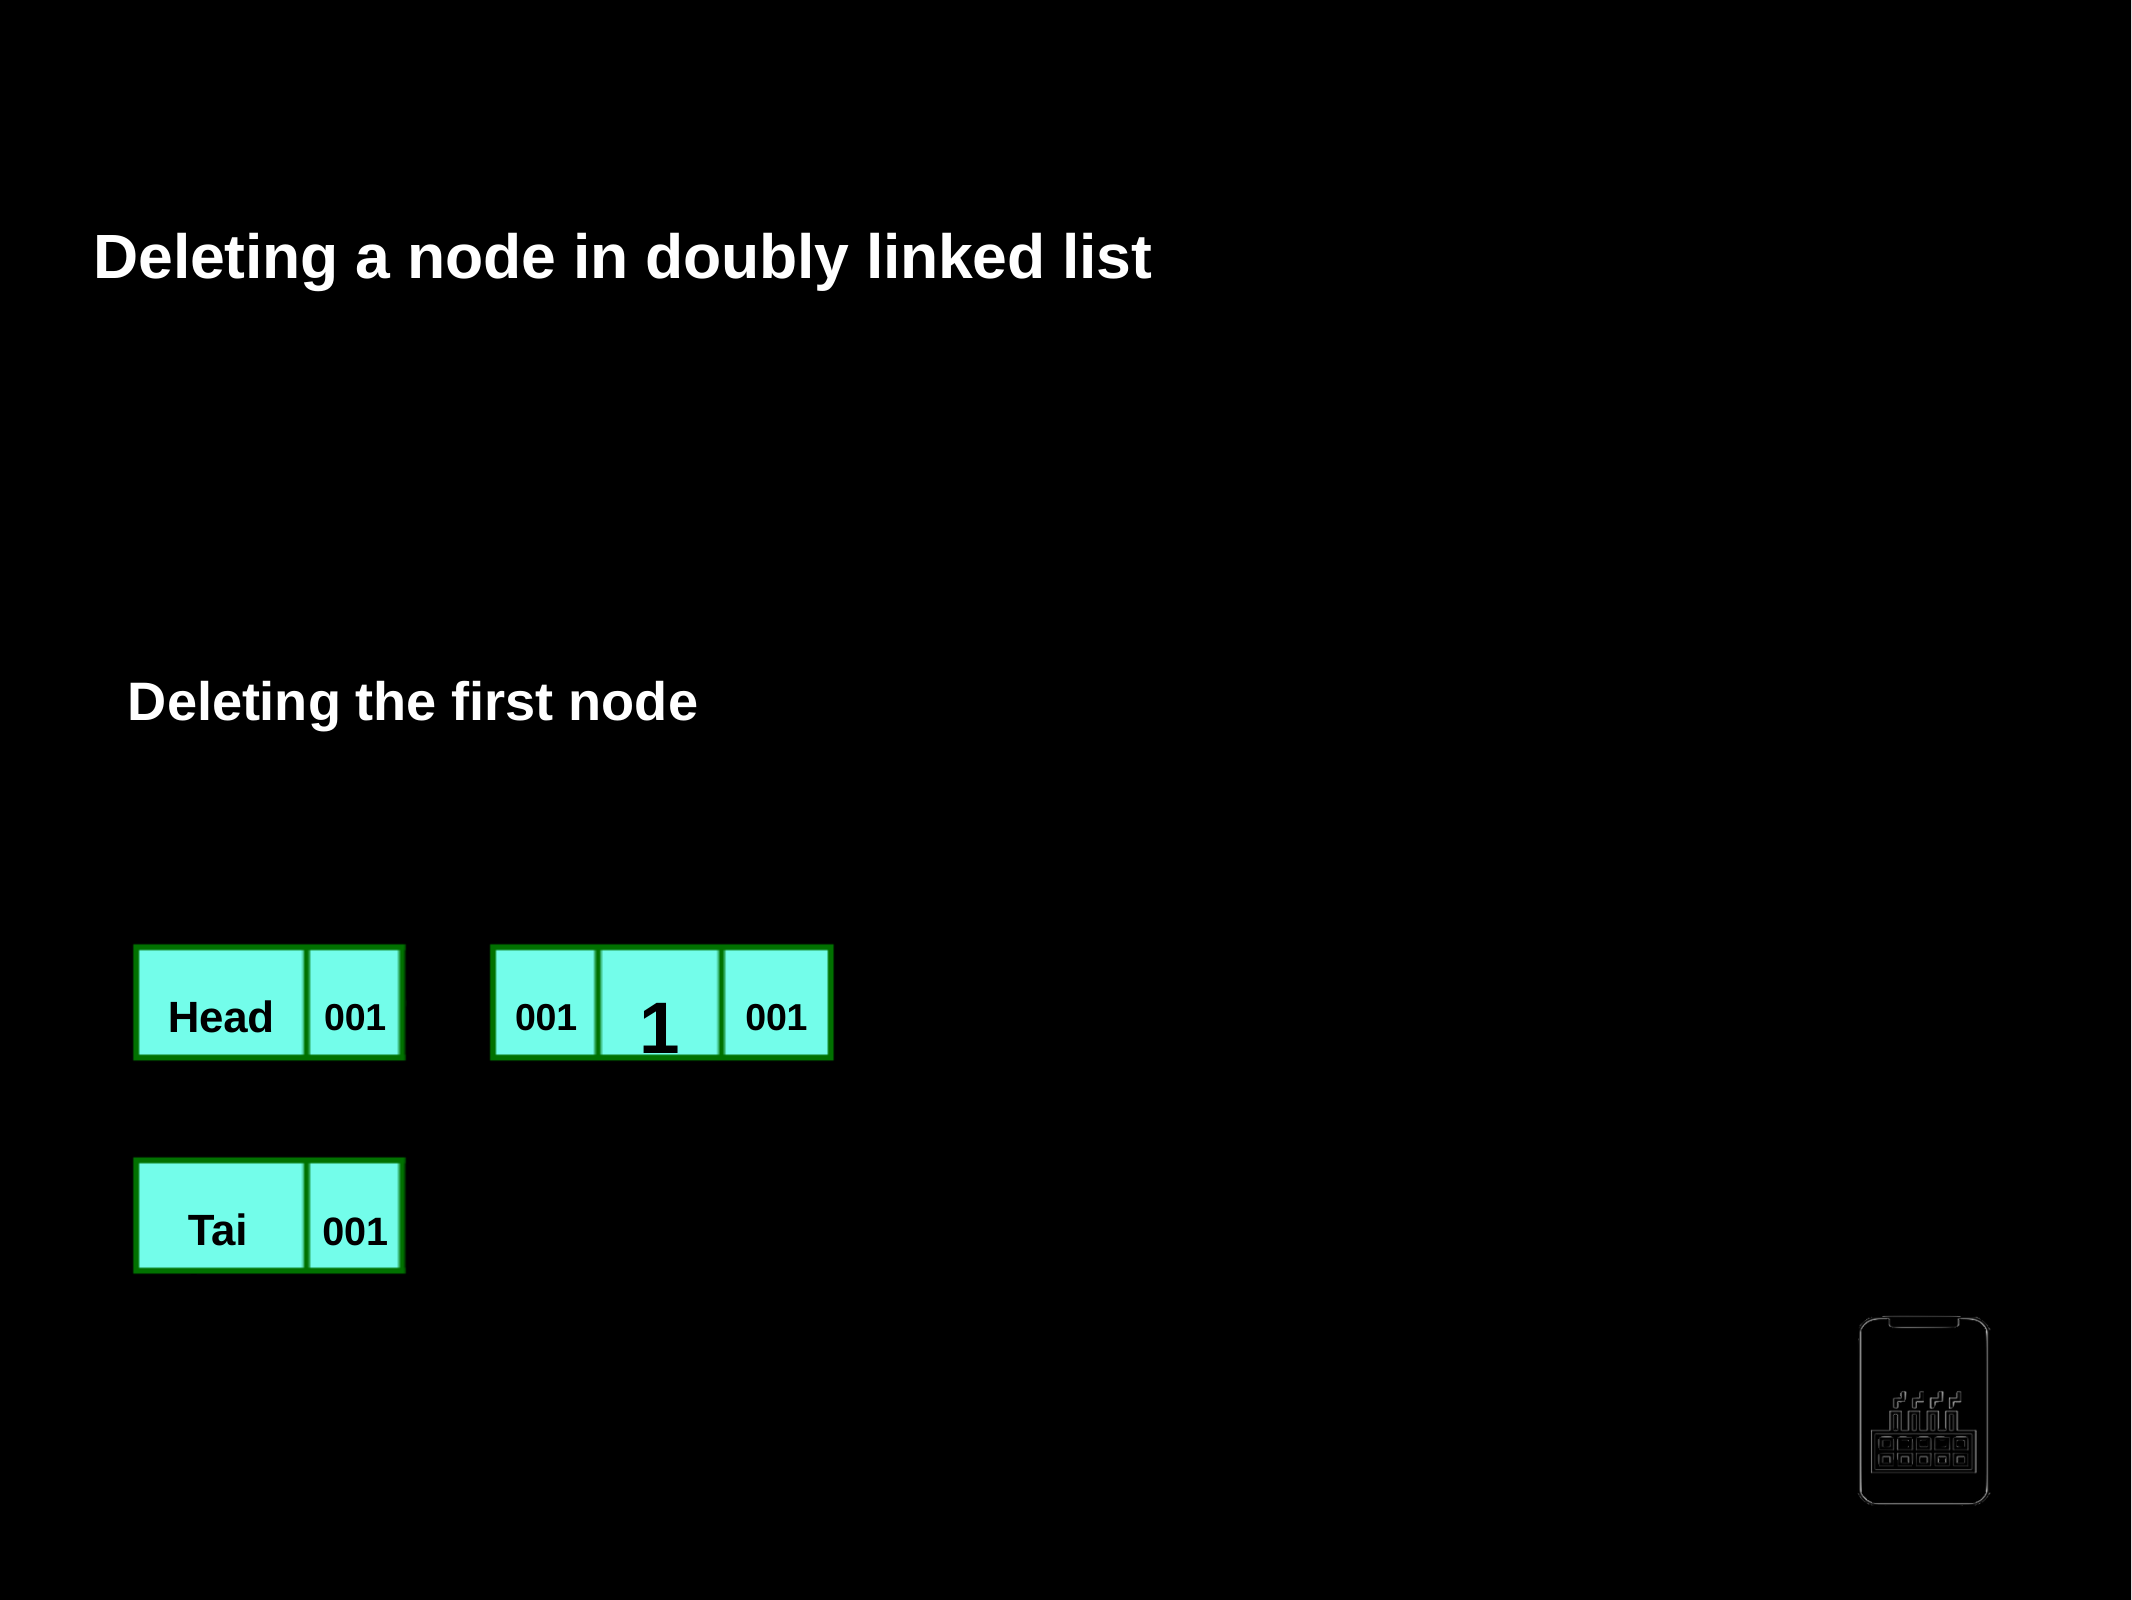

Deleting a node in doubly linked list
-Deleting the ﬁrst node -Deleting the last node -Deleting any node apart from the ﬁrst and the last
Deleting the ﬁrst node
Case 1- there is only one node in the list
node1

1
Head
001
001
001
001
Tail
001

AppMillers
www.appmillers.com